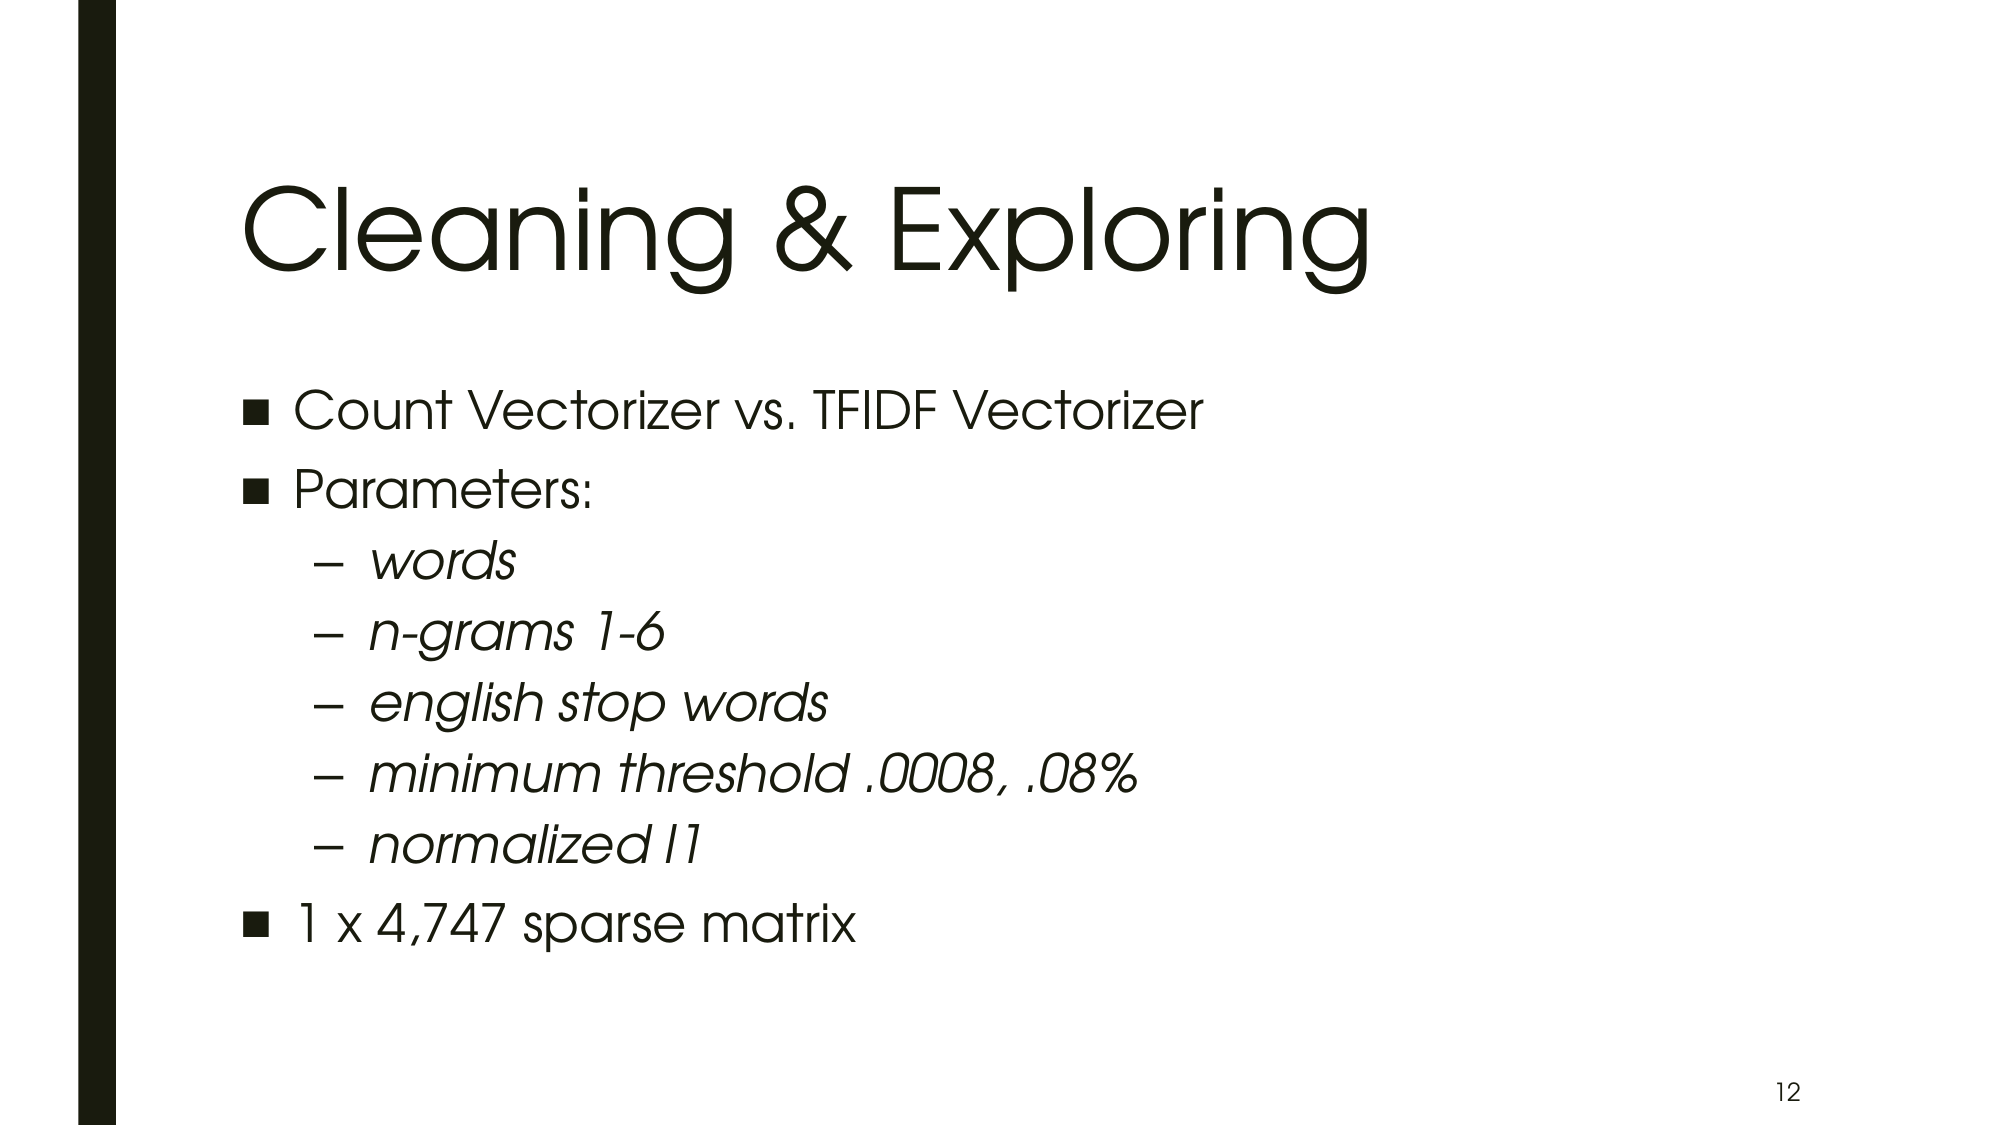

# Cleaning & Exploring
Count Vectorizer vs. TFIDF Vectorizer
Parameters:
words
n-grams 1-6
english stop words
minimum threshold .0008, .08%
normalized l1
1 x 4,747 sparse matrix
12